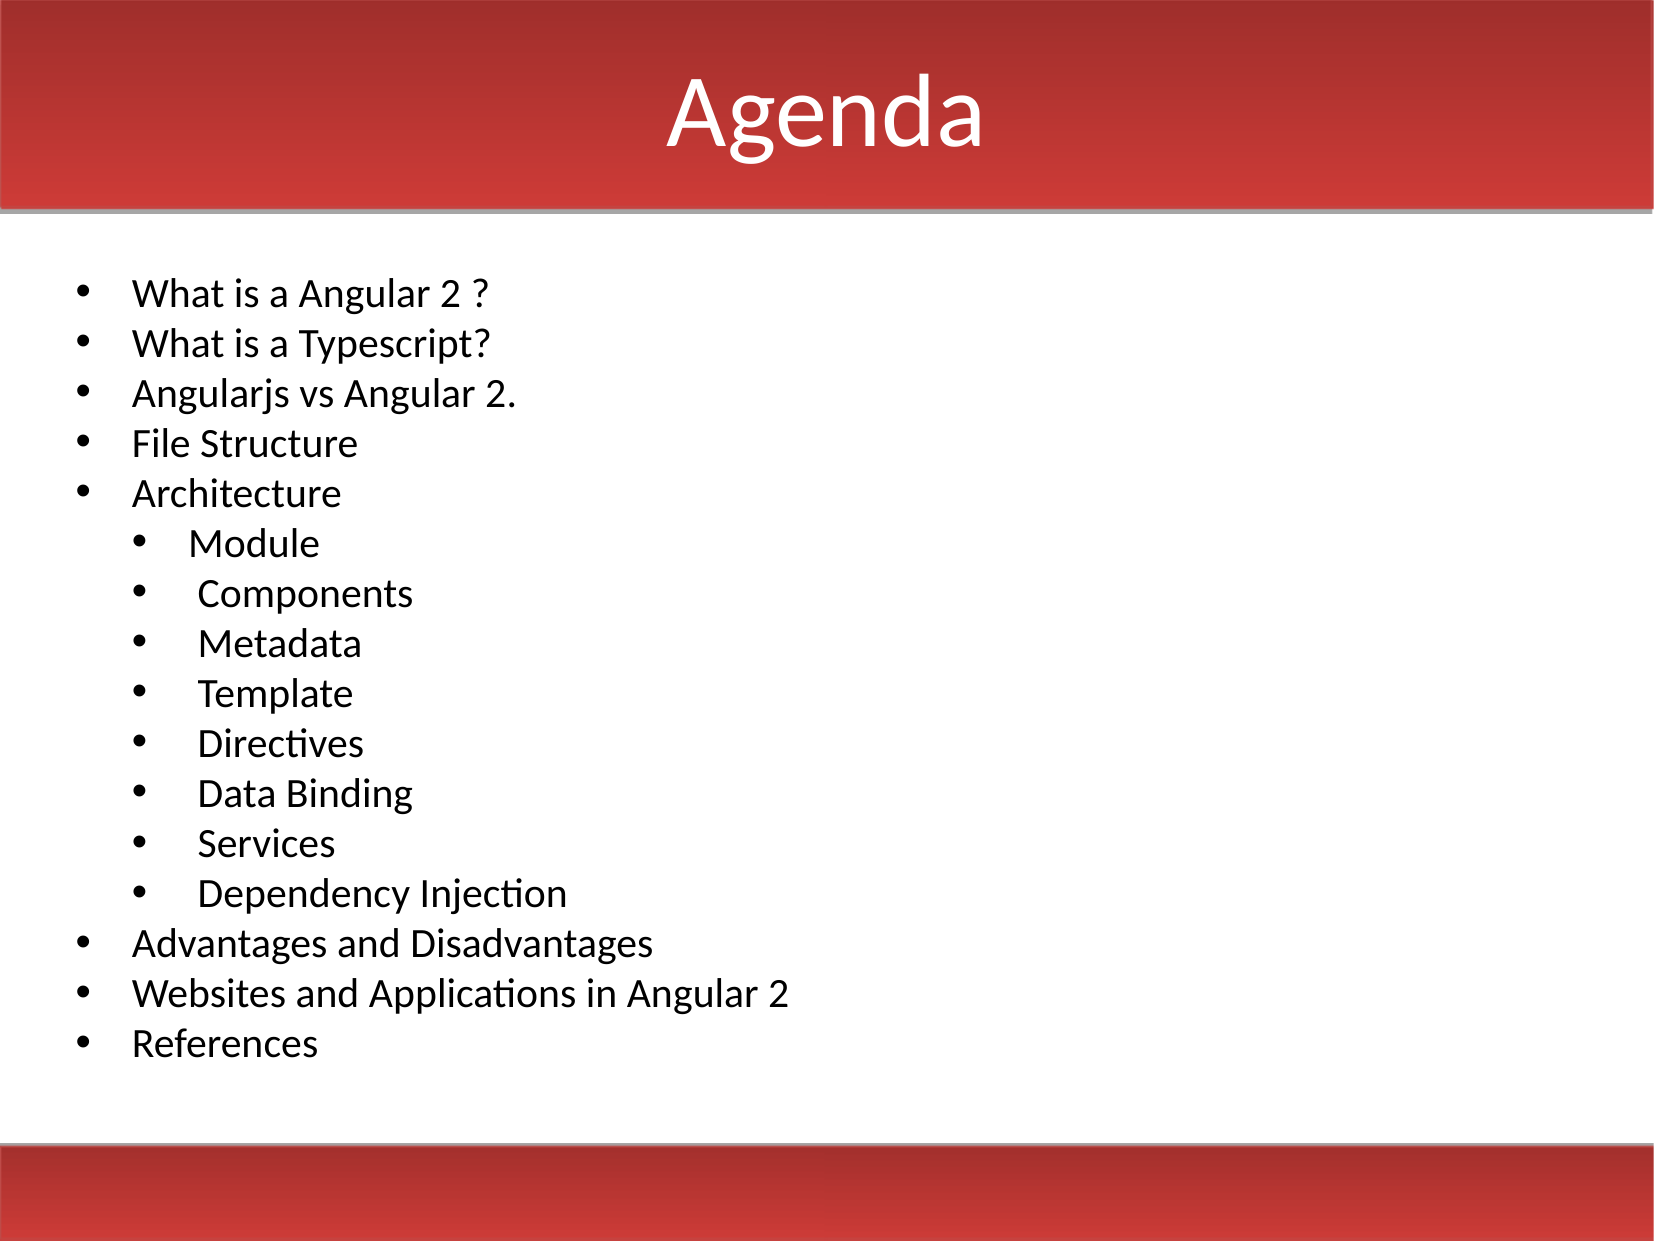

Agenda
What is a Angular 2 ?
What is a Typescript?
Angularjs vs Angular 2.
File Structure
Architecture
Module
 Components
 Metadata
 Template
 Directives
 Data Binding
 Services
 Dependency Injection
Advantages and Disadvantages
Websites and Applications in Angular 2
References